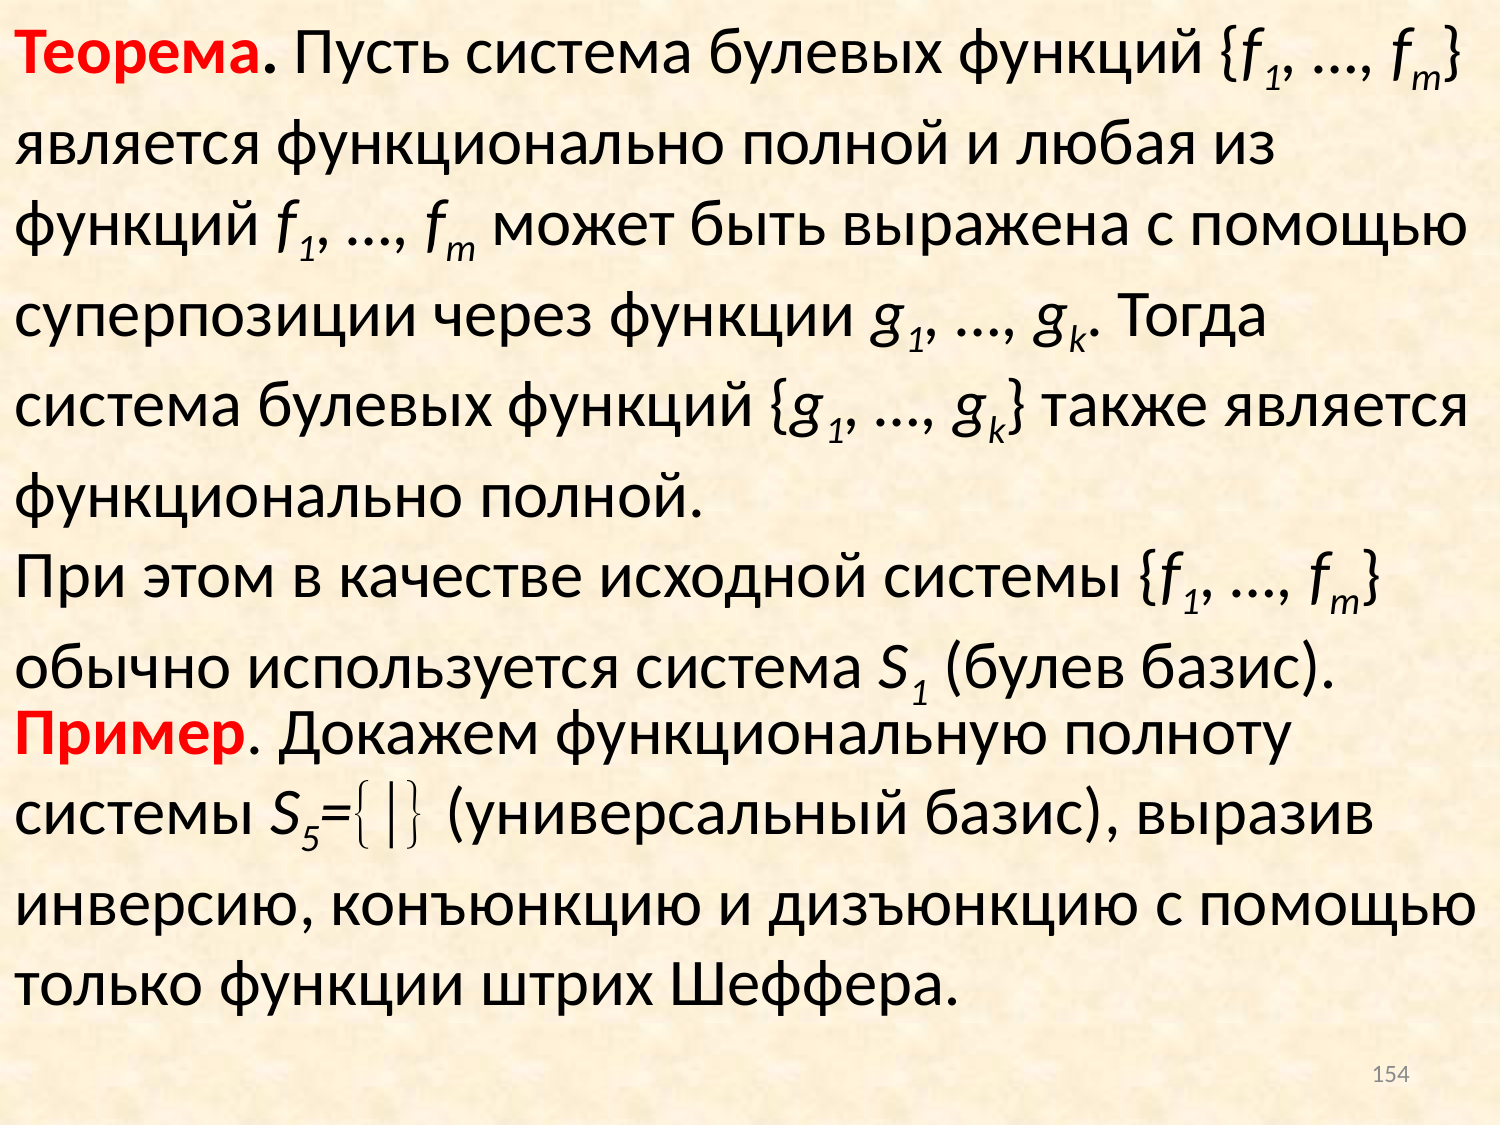

Теорема. Пусть система булевых функций {f1, …, fm} является функционально полной и любая из функций f1, …, fm может быть выражена с помощью суперпозиции через функции g1, …, gk. Тогда система булевых функций {g1, …, gk} также является функционально полной.
При этом в качестве исходной системы {f1, …, fm} обычно используется система S1 (булев базис).
Пример. Докажем функциональную полноту системы S5={|} (универсальный базис), выразив инверсию, конъюнкцию и дизъюнкцию с помощью только функции штрих Шеффера.
154